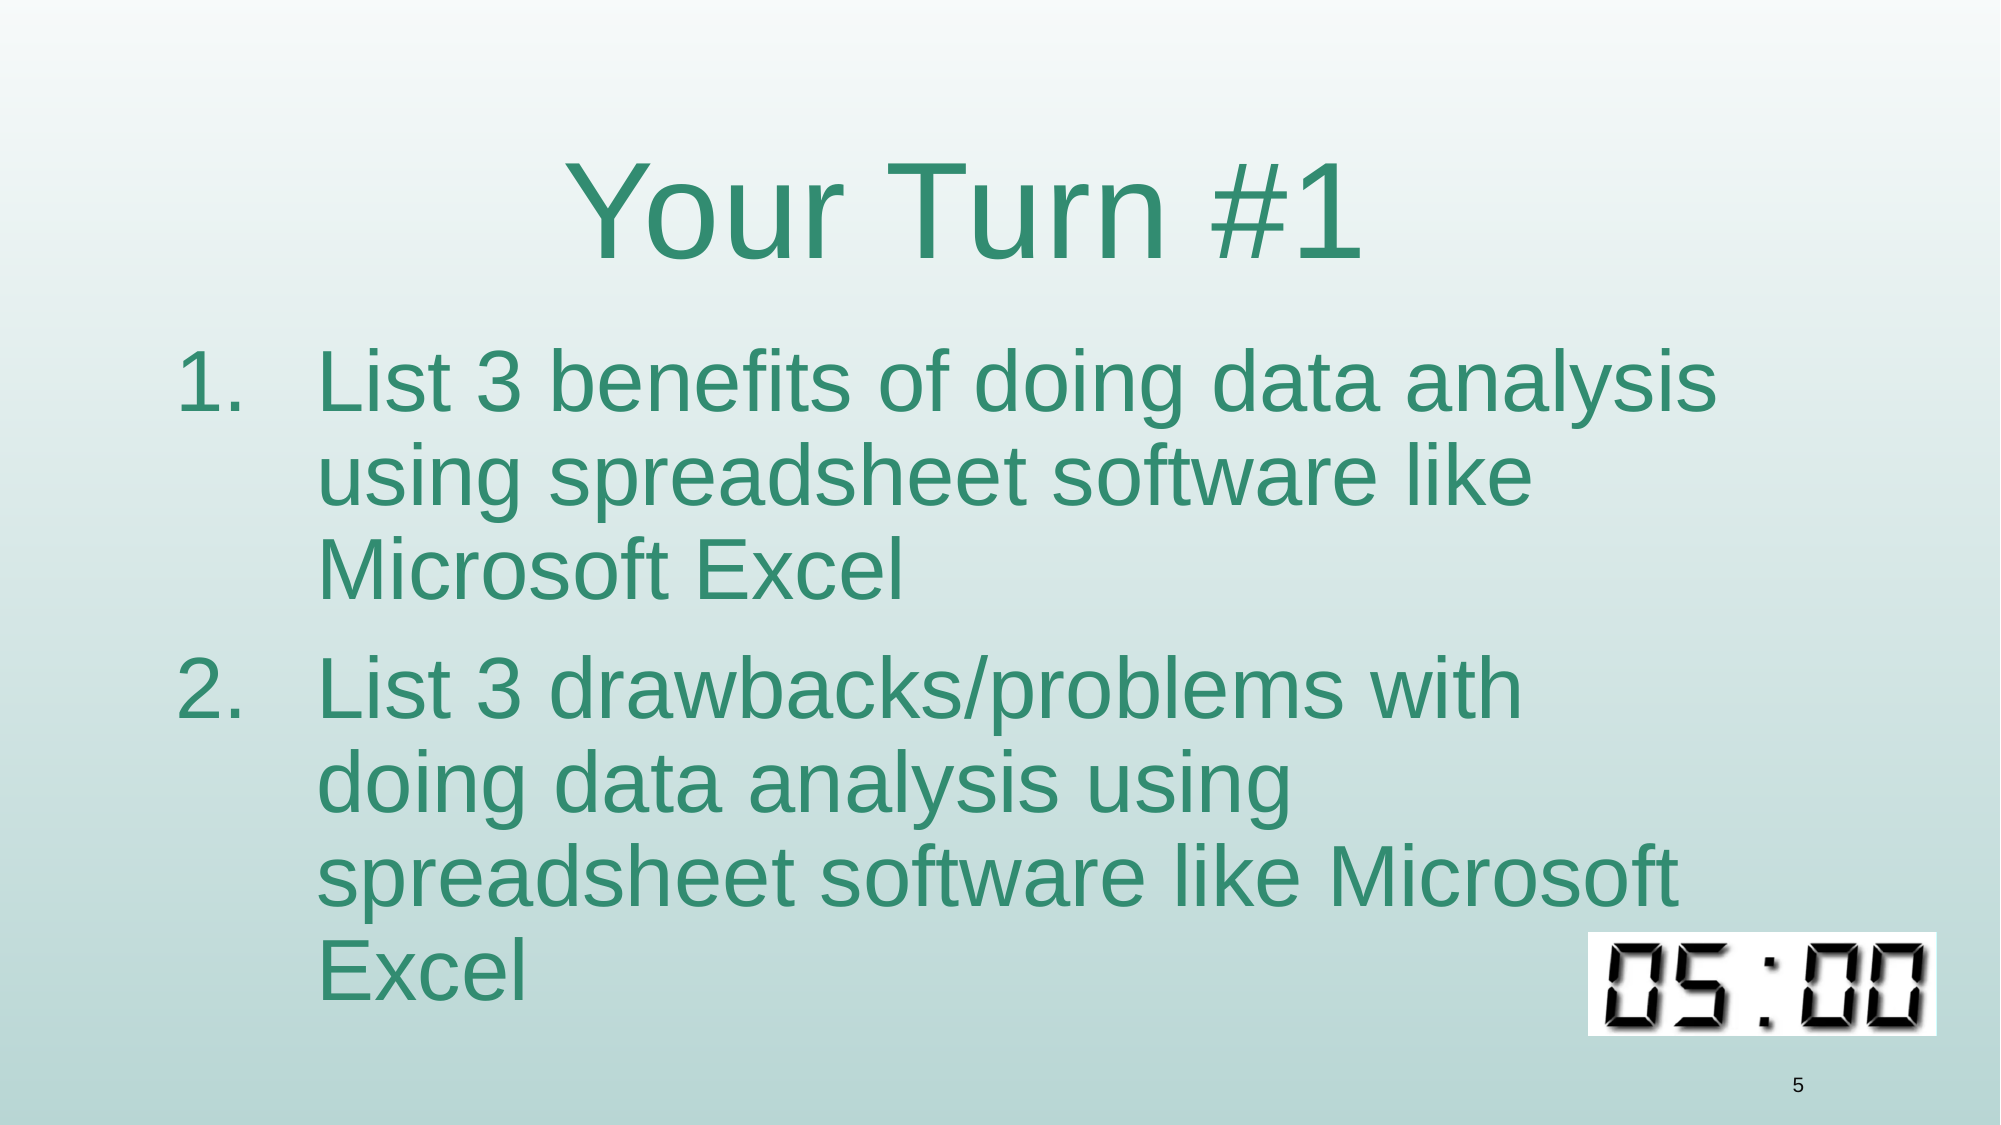

# Your Turn #1
List 3 benefits of doing data analysis using spreadsheet software like Microsoft Excel
List 3 drawbacks/problems with doing data analysis using spreadsheet software like Microsoft Excel

5